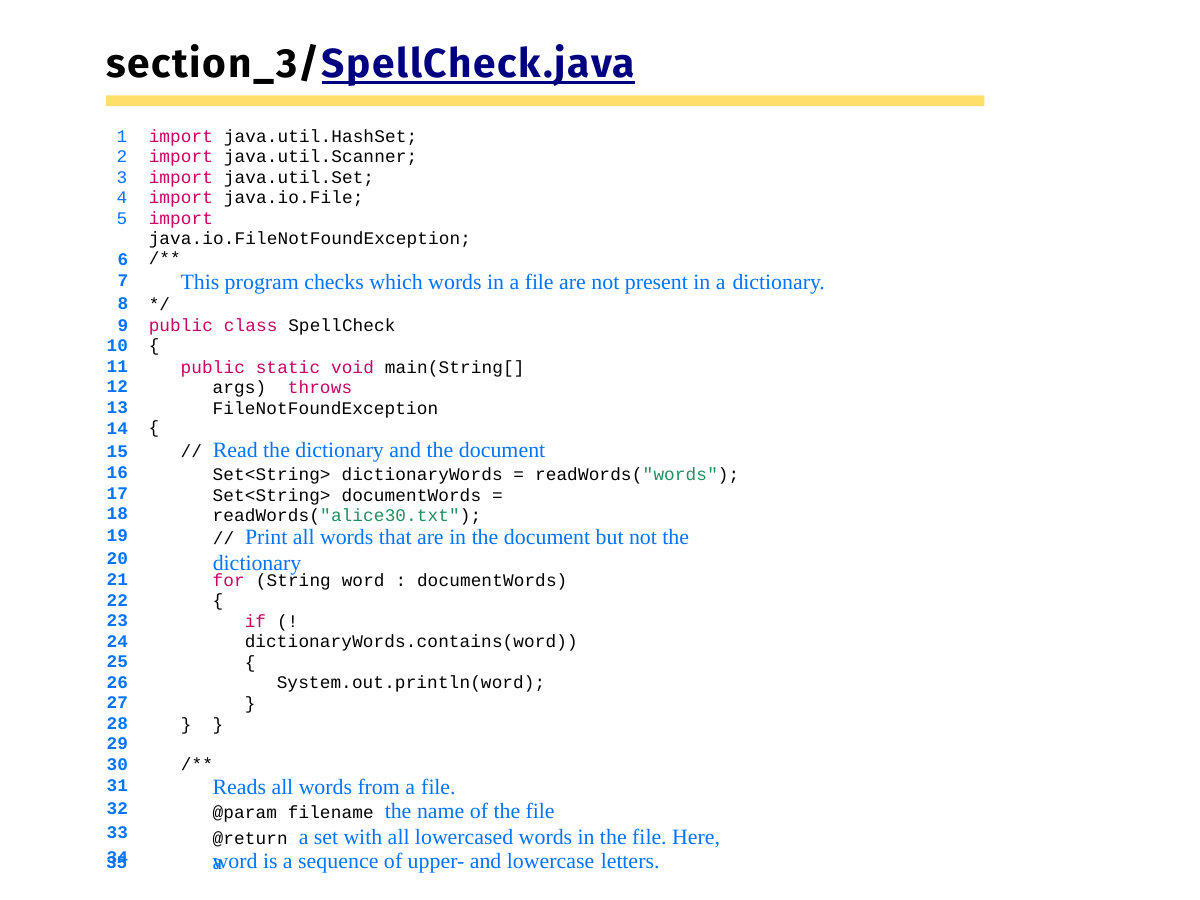

# section_3/SpellCheck.java
import java.util.HashSet;
import java.util.Scanner;
import java.util.Set;
import java.io.File;
import java.io.FileNotFoundException;
6
7
8
9
10
11
12
13
14
15
16
17
18
19
20
21
22
23
24
25
26
27
28
29
30
31
32
33
34
/**
This program checks which words in a file are not present in a dictionary.
*/
public class SpellCheck
{
public static void main(String[] args)  throws FileNotFoundException
{
// Read the dictionary and the document
Set<String> dictionaryWords = readWords("words");  Set<String> documentWords = readWords("alice30.txt");
// Print all words that are in the document but not the dictionary
for (String word : documentWords)
{
if (!dictionaryWords.contains(word))
{
System.out.println(word);
}
}
}
/**
Reads all words from a file.
@param filename the name of the file
@return a set with all lowercased words in the file. Here, a
word is a sequence of upper- and lowercase letters.
35